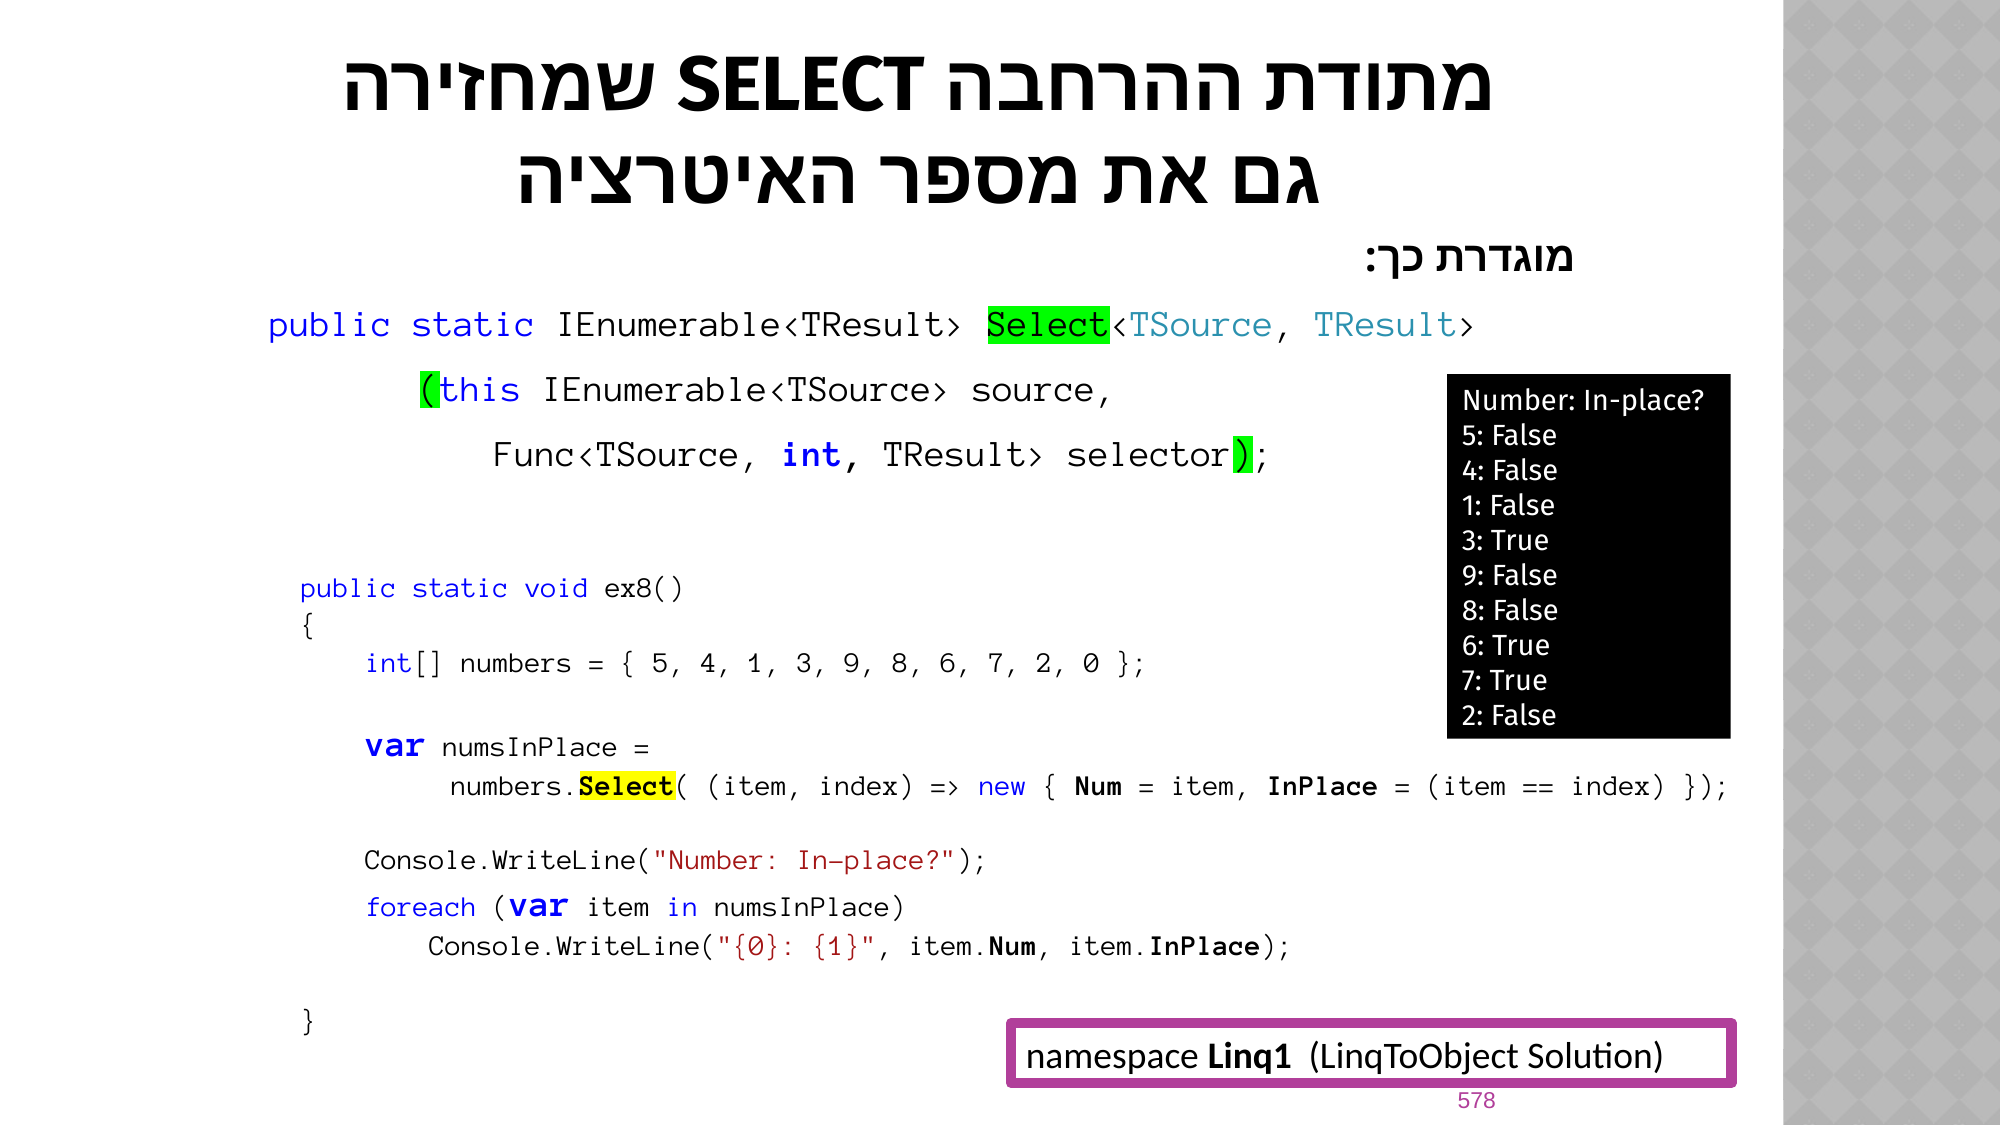

# מתודת ההרחבה SELECT שמחזירה גם את מספר האיטרציה
מוגדרת כך:
public static IEnumerable<TResult> Select<TSource, TResult>
	(this IEnumerable<TSource> source,
	Func<TSource, int, TResult> selector);

Number: In-place?
5: False
4: False
1: False
3: True
9: False
8: False
6: True
7: True
2: False
public static void ex8()
{
    int[] numbers = { 5, 4, 1, 3, 9, 8, 6, 7, 2, 0 };

    var numsInPlace =
	numbers.Select( (item, index) => new { Num = item, InPlace = (item == index) });

    Console.WriteLine("Number: In-place?");
    foreach (var item in numsInPlace)
        Console.WriteLine("{0}: {1}", item.Num, item.InPlace);

}
namespace Linq1  (LinqToObject Solution)
578